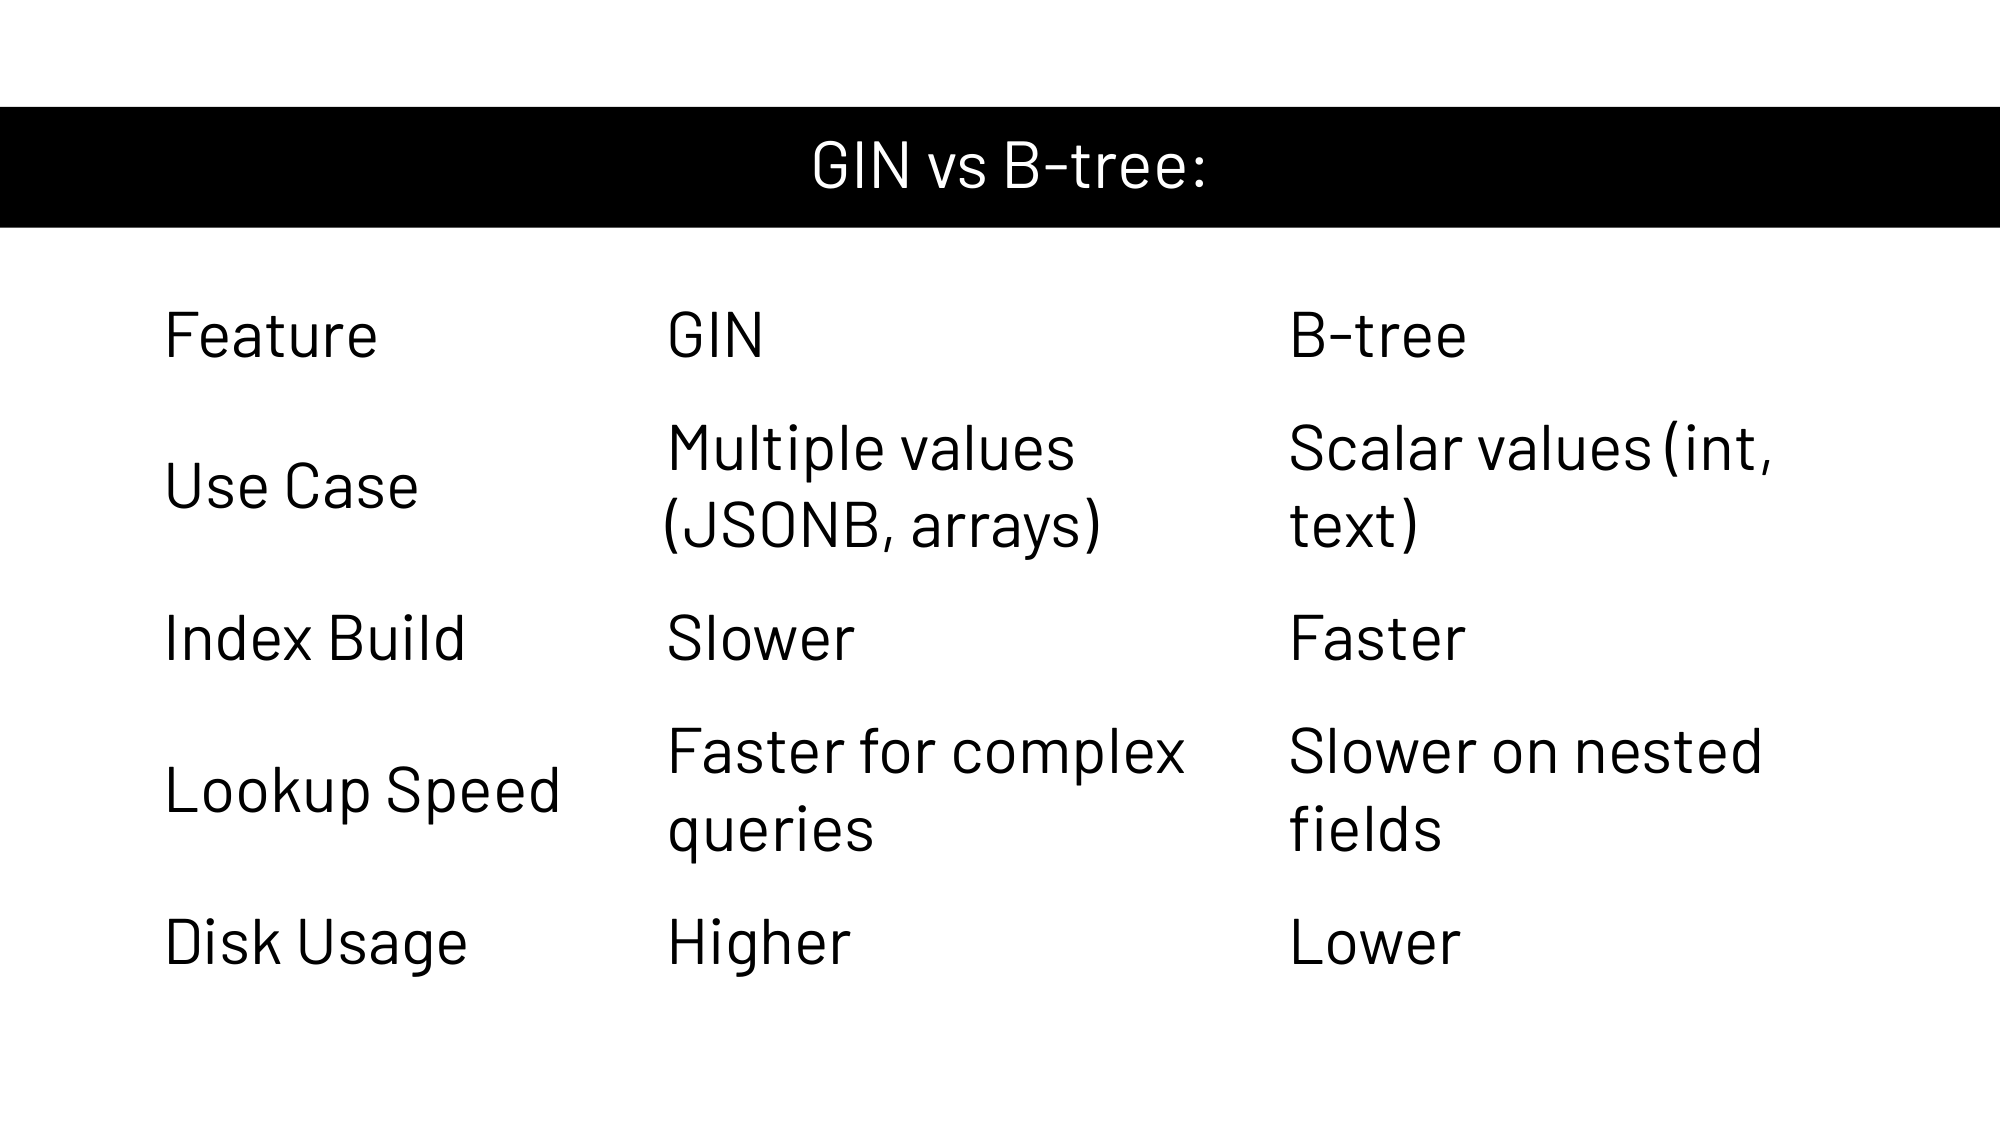

# GIN vs B-tree:

| Feature | GIN | B-tree |
| --- | --- | --- |
| Use Case | Multiple values (JSONB, arrays) | Scalar values (int, text) |
| Index Build | Slower | Faster |
| Lookup Speed | Faster for complex queries | Slower on nested fields |
| Disk Usage | Higher | Lower |